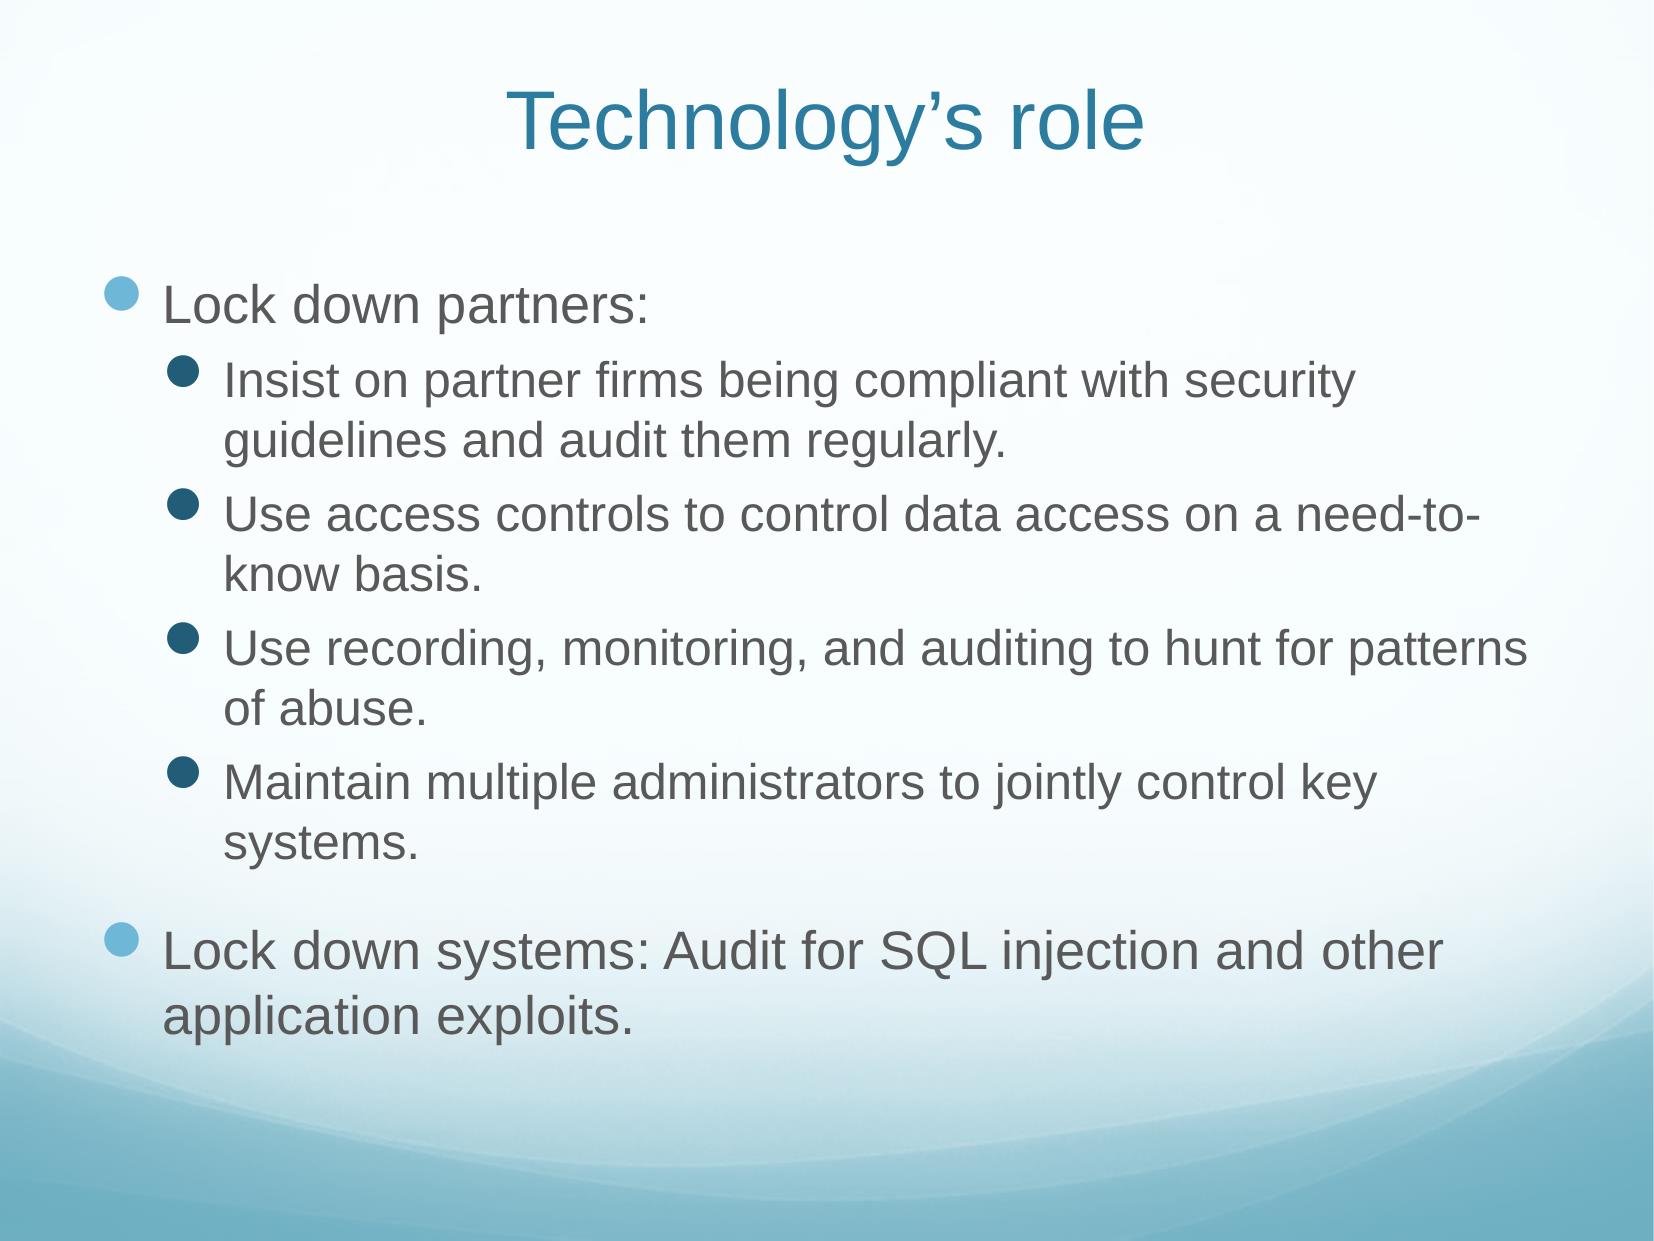

# Technology’s role
Lock down partners:
Insist on partner firms being compliant with security guidelines and audit them regularly.
Use access controls to control data access on a need-to-know basis.
Use recording, monitoring, and auditing to hunt for patterns of abuse.
Maintain multiple administrators to jointly control key systems.
Lock down systems: Audit for SQL injection and other application exploits.